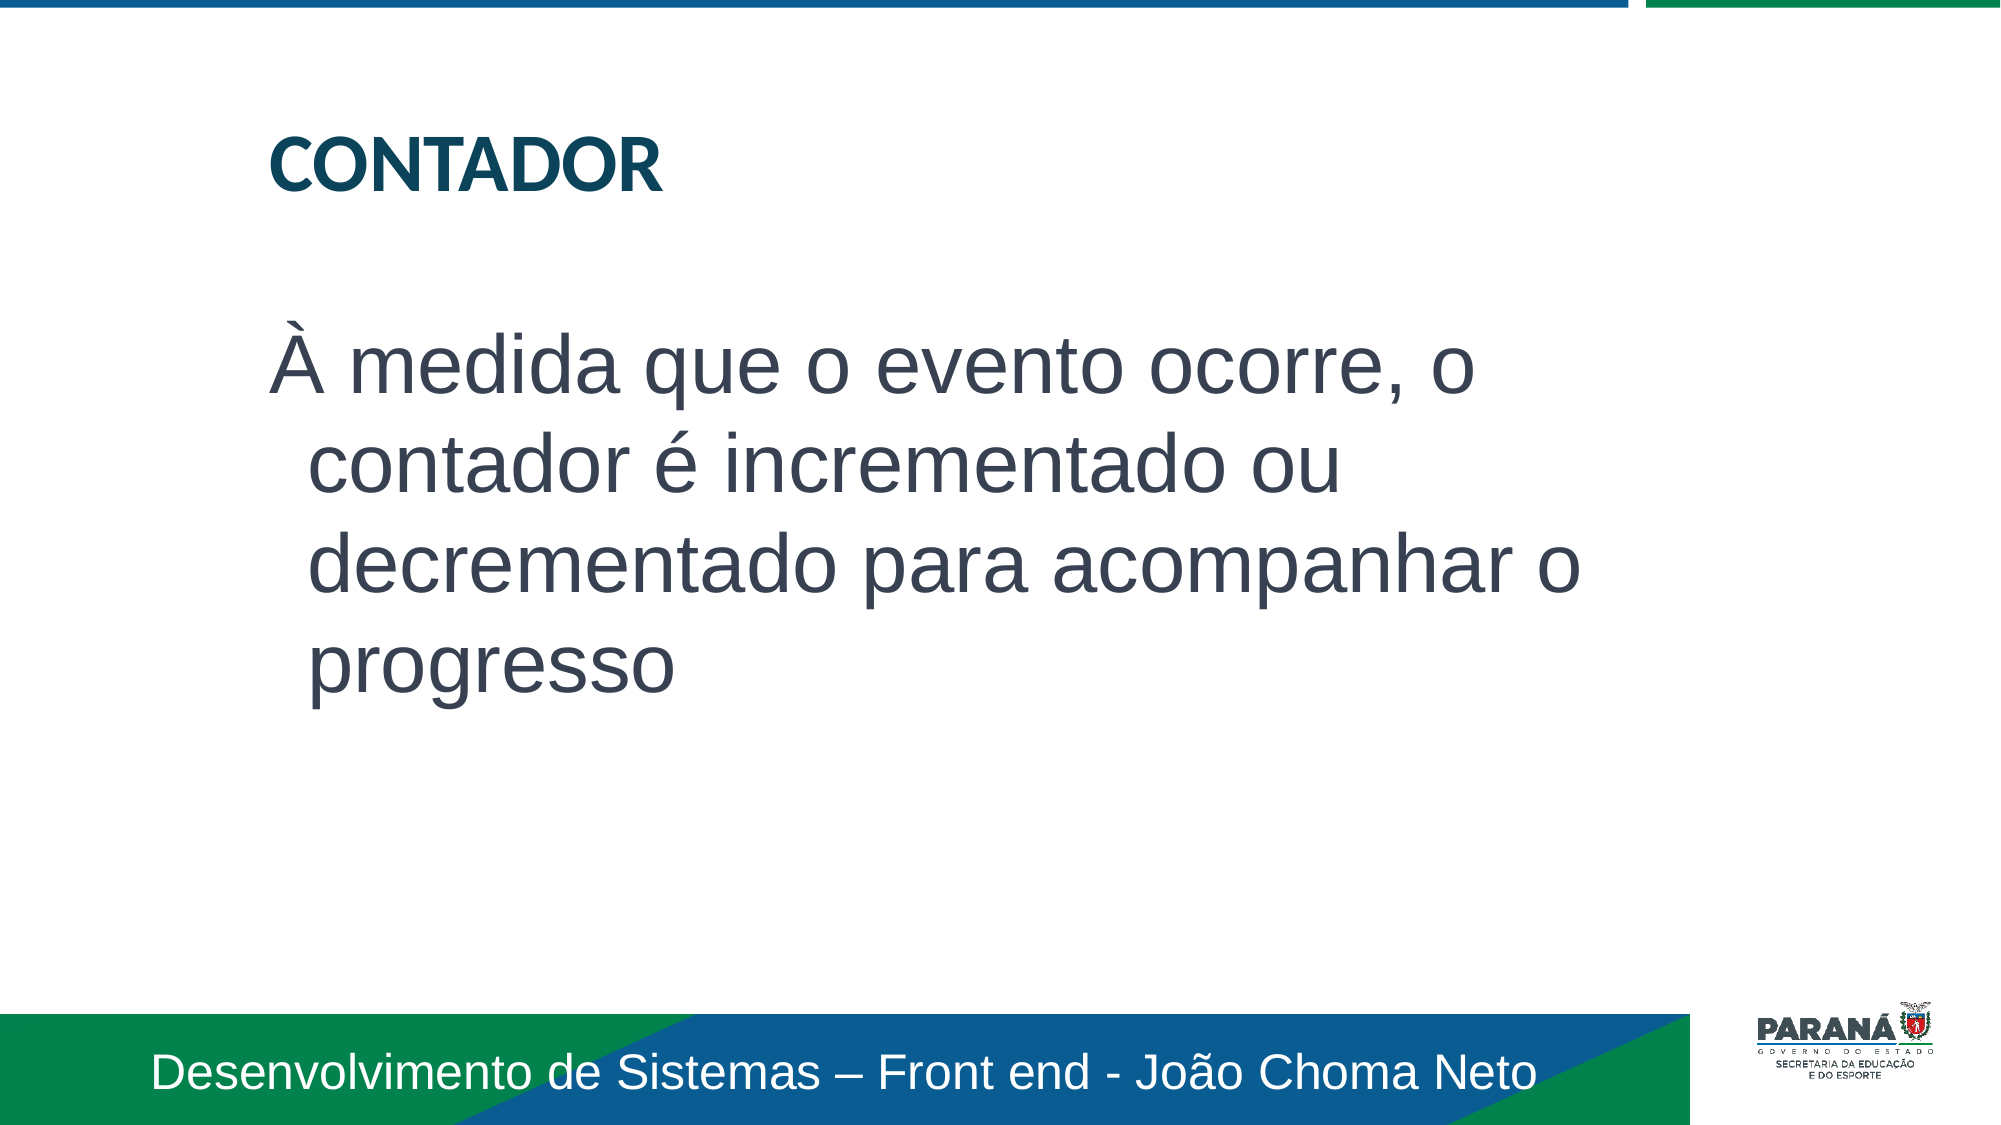

CONTADOR
À medida que o evento ocorre, o contador é incrementado ou decrementado para acompanhar o progresso